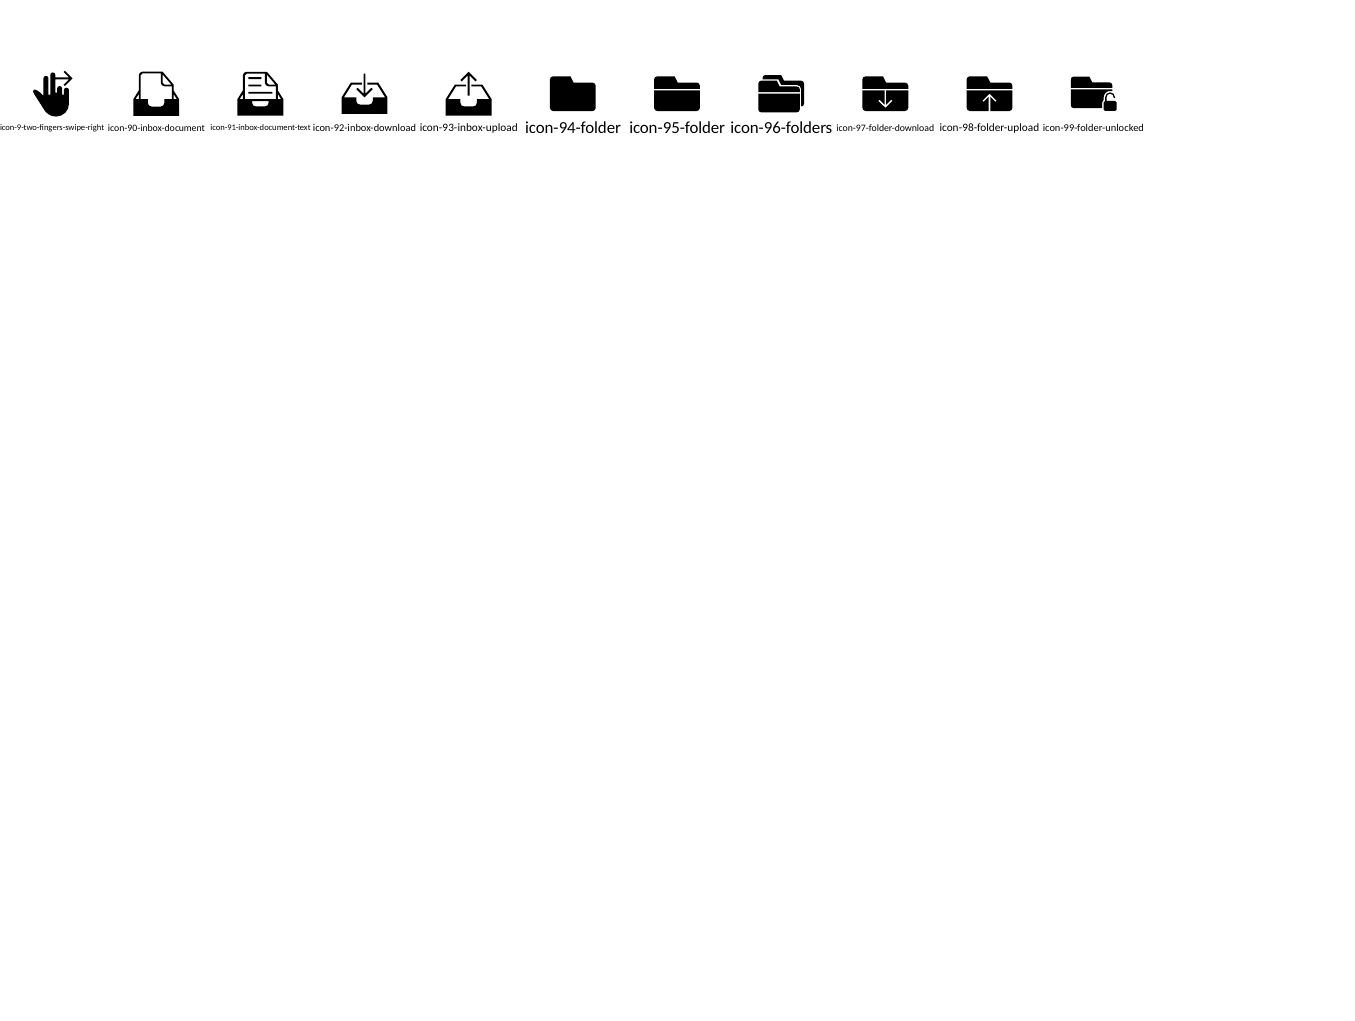

icon-9-two-fingers-swipe-right
icon-90-inbox-document
icon-91-inbox-document-text
icon-92-inbox-download
icon-93-inbox-upload
icon-94-folder
icon-95-folder
icon-96-folders
icon-97-folder-download
icon-98-folder-upload
icon-99-folder-unlocked